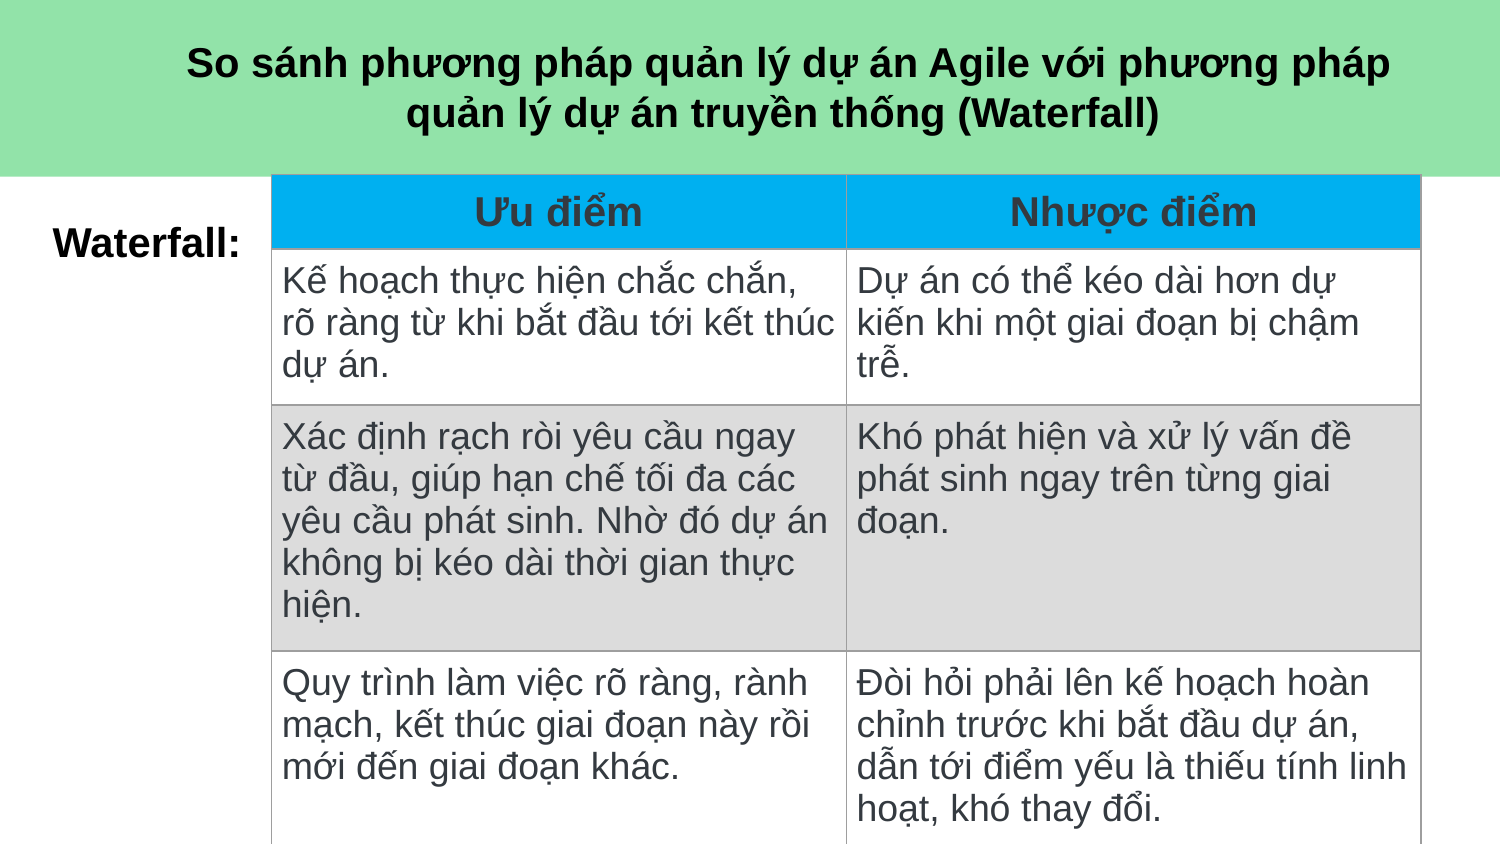

So sánh phương pháp quản lý dự án Agile với phương pháp quản lý dự án truyền thống (Waterfall)

| Ưu điểm | Nhược điểm |
| --- | --- |
| Kế hoạch thực hiện chắc chắn, rõ ràng từ khi bắt đầu tới kết thúc dự án. | Dự án có thể kéo dài hơn dự kiến khi một giai đoạn bị chậm trễ. |
| Xác định rạch ròi yêu cầu ngay từ đầu, giúp hạn chế tối đa các yêu cầu phát sinh. Nhờ đó dự án không bị kéo dài thời gian thực hiện. | Khó phát hiện và xử lý vấn đề phát sinh ngay trên từng giai đoạn. |
| Quy trình làm việc rõ ràng, rành mạch, kết thúc giai đoạn này rồi mới đến giai đoạn khác. | Đòi hỏi phải lên kế hoạch hoàn chỉnh trước khi bắt đầu dự án, dẫn tới điểm yếu là thiếu tính linh hoạt, khó thay đổi. |
Waterfall: